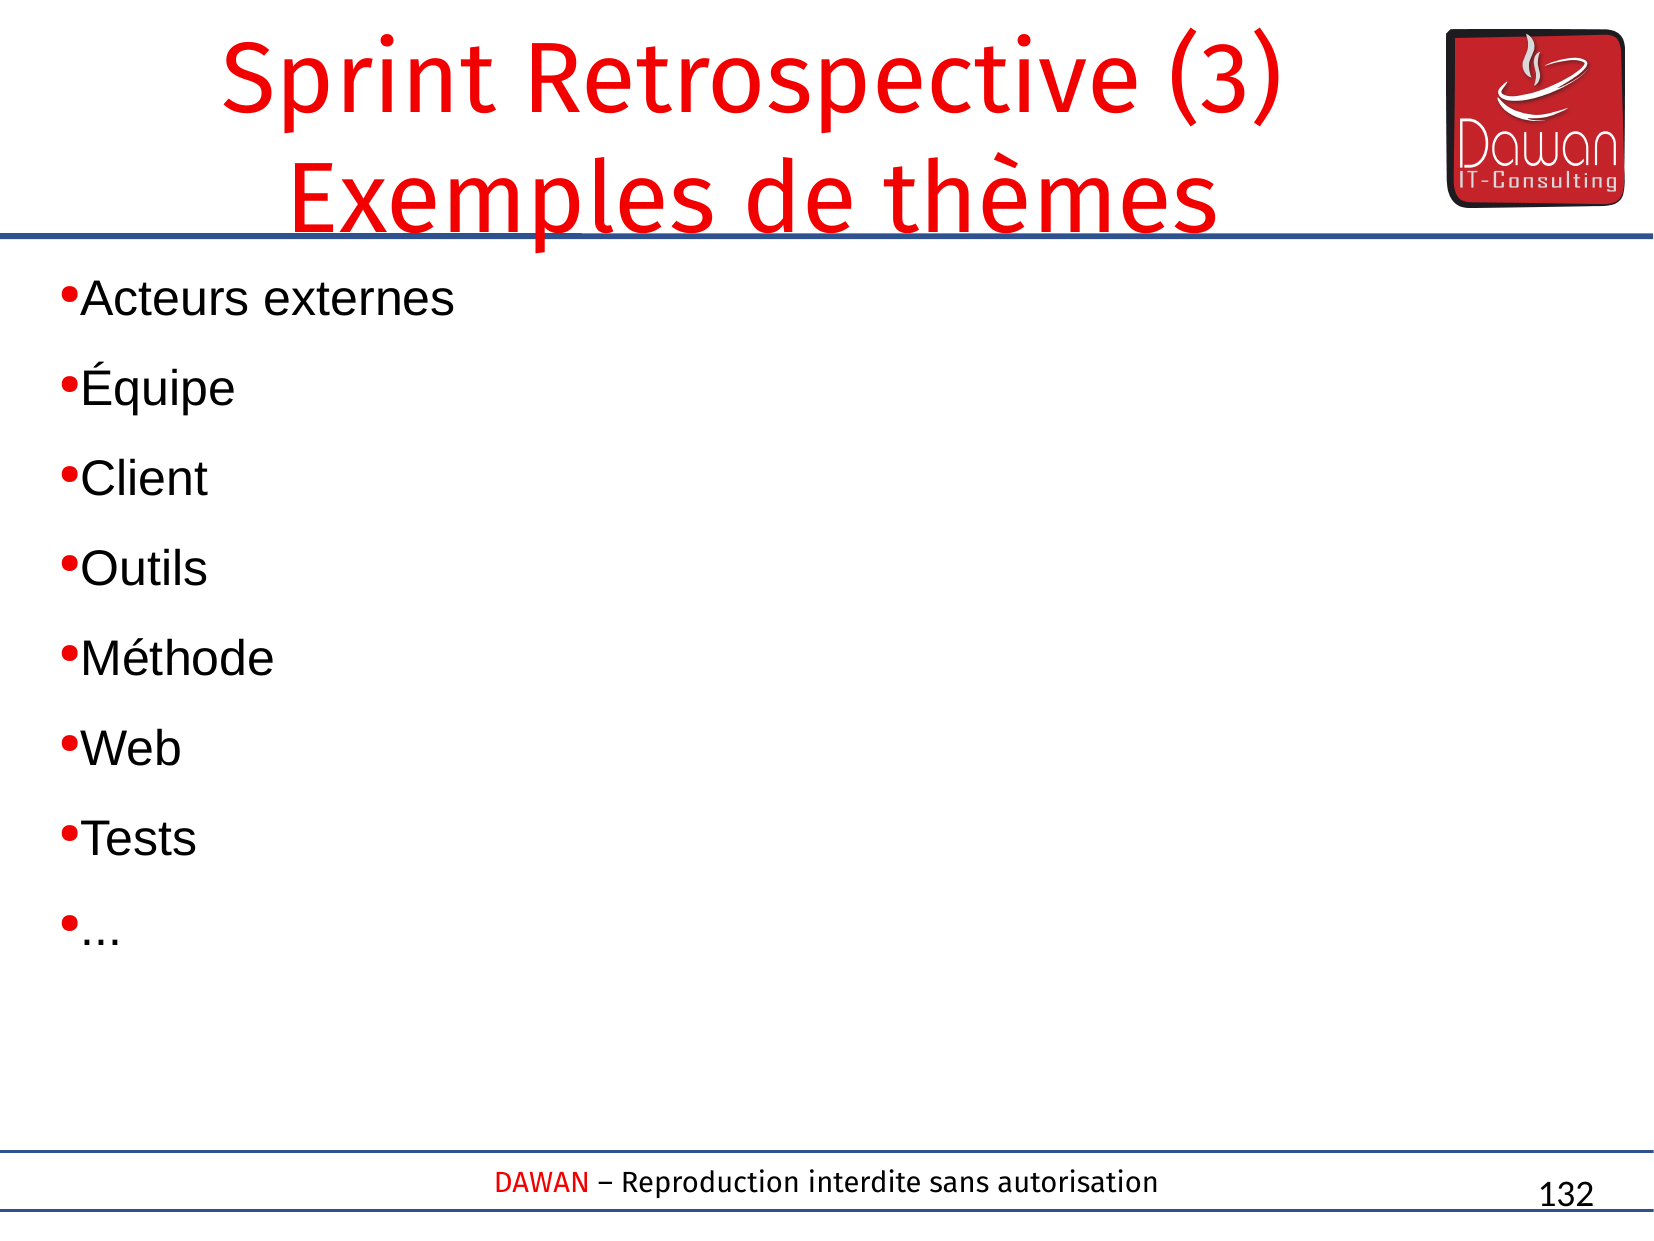

Acteurs externes
Équipe
Client
Outils
Méthode
Web
Tests
...
Sprint Retrospective (3)
Exemples de thèmes
132